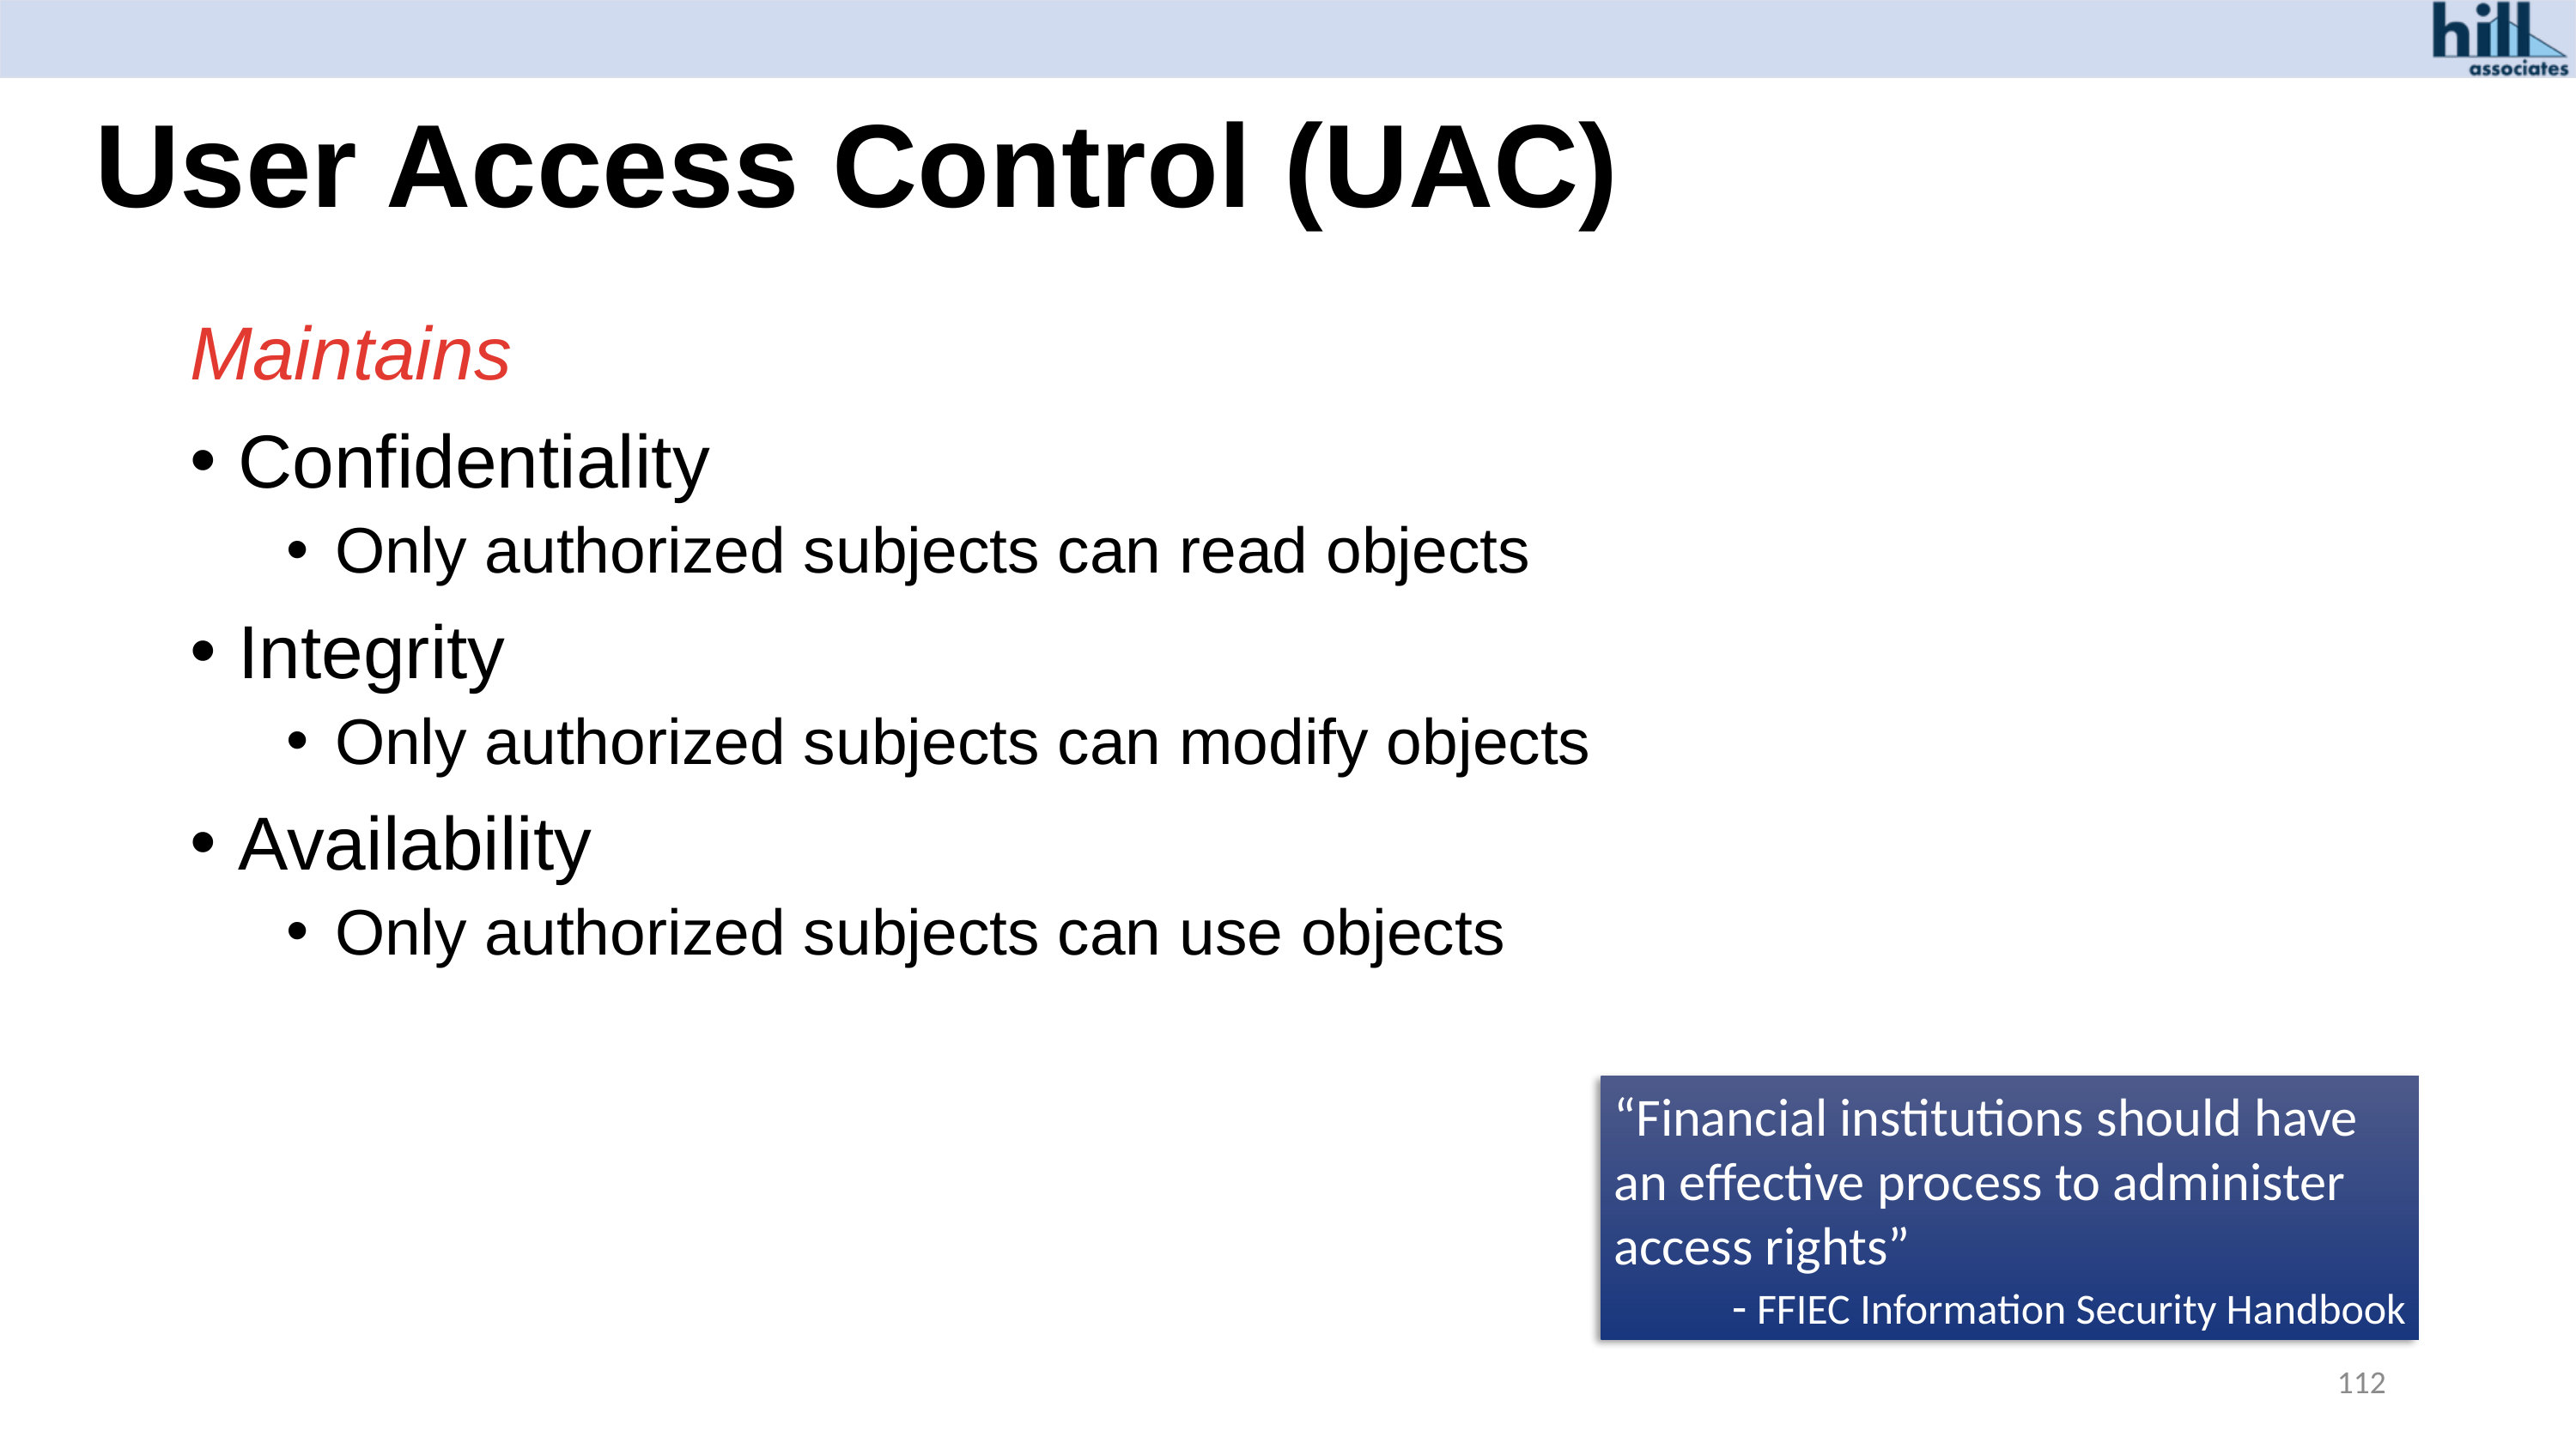

# User Access Control (UAC)
Maintains
Confidentiality
Only authorized subjects can read objects
Integrity
Only authorized subjects can modify objects
Availability
Only authorized subjects can use objects

“Financial institutions should have an effective process to administer access rights”
- FFIEC Information Security Handbook
112